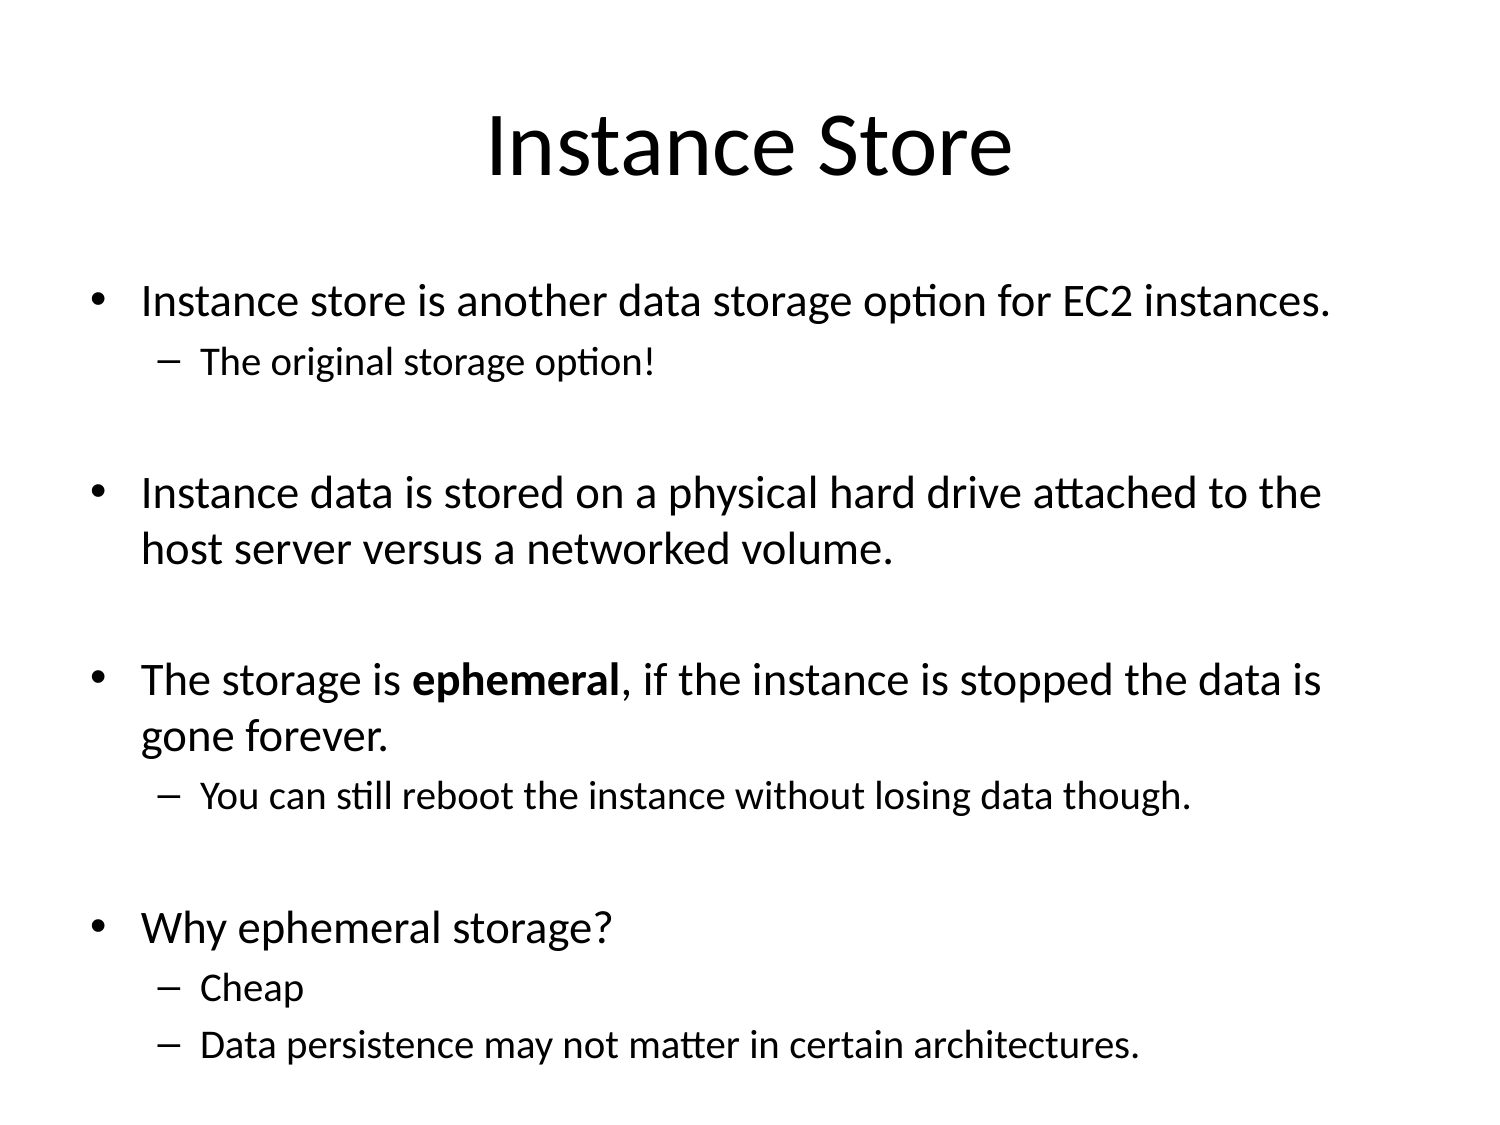

# Instance Store
Instance store is another data storage option for EC2 instances.
The original storage option!

Instance data is stored on a physical hard drive attached to the host server versus a networked volume.

The storage is ephemeral, if the instance is stopped the data is gone forever.
You can still reboot the instance without losing data though.

Why ephemeral storage?
Cheap
Data persistence may not matter in certain architectures.